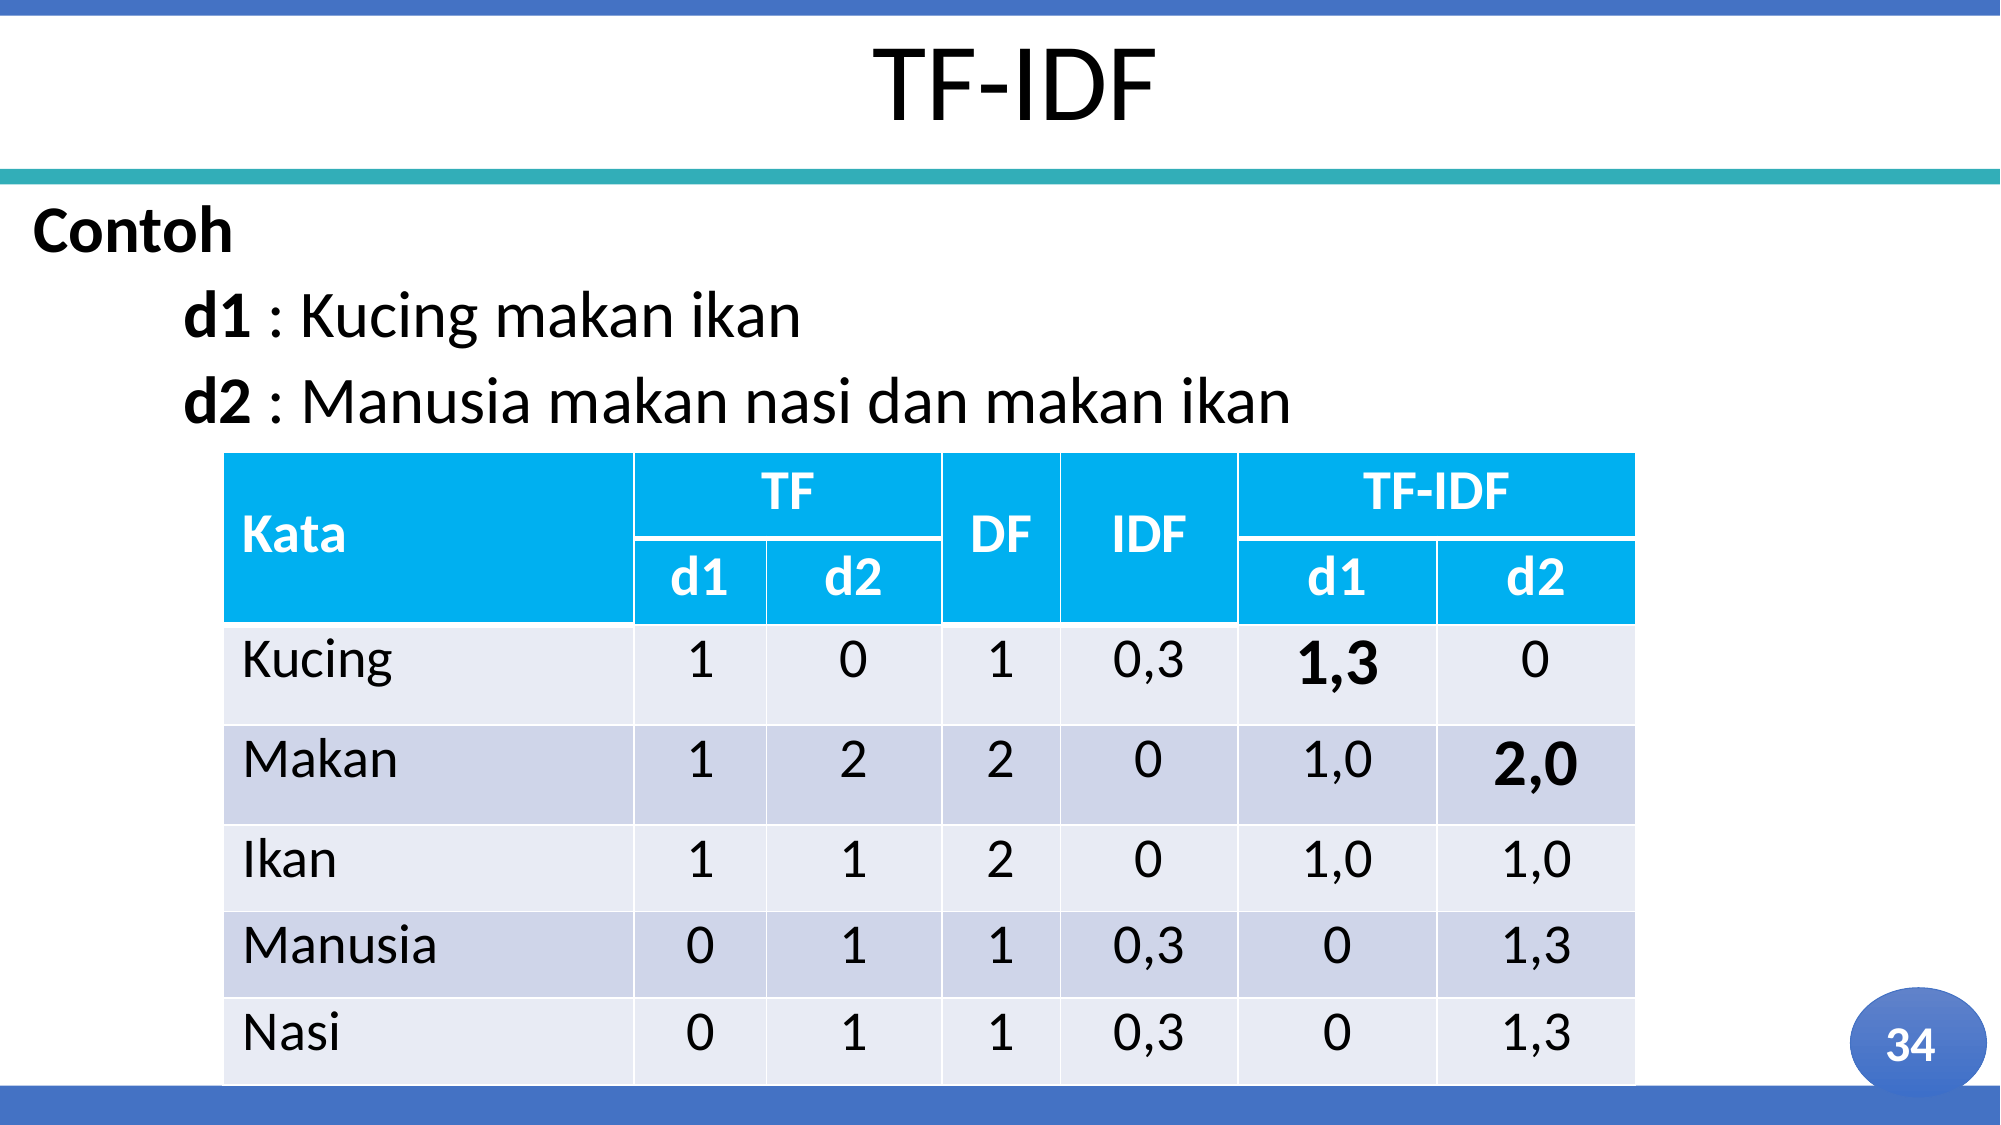

TF-IDF

Contoh
	d1 : Kucing makan ikan
	d2 : Manusia makan nasi dan makan ikan

| Kata | TF |  | DF | IDF | TF-IDF |  |
| --- | --- | --- | --- | --- | --- | --- |
|  | d1 | d2 |  | IDF | d1 | d2 |
| Kucing | 1 | 0 | 1 | 0,3 | 1,3 | 0 |
| Makan | 1 | 2 | 2 | 0 | 1,0 | 2,0 |
| Ikan | 1 | 1 | 2 | 0 | 1,0 | 1,0 |
| Manusia | 0 | 1 | 1 | 0,3 | 0 | 1,3 |
| Nasi | 0 | 1 | 1 | 0,3 | 0 | 1,3 |
34